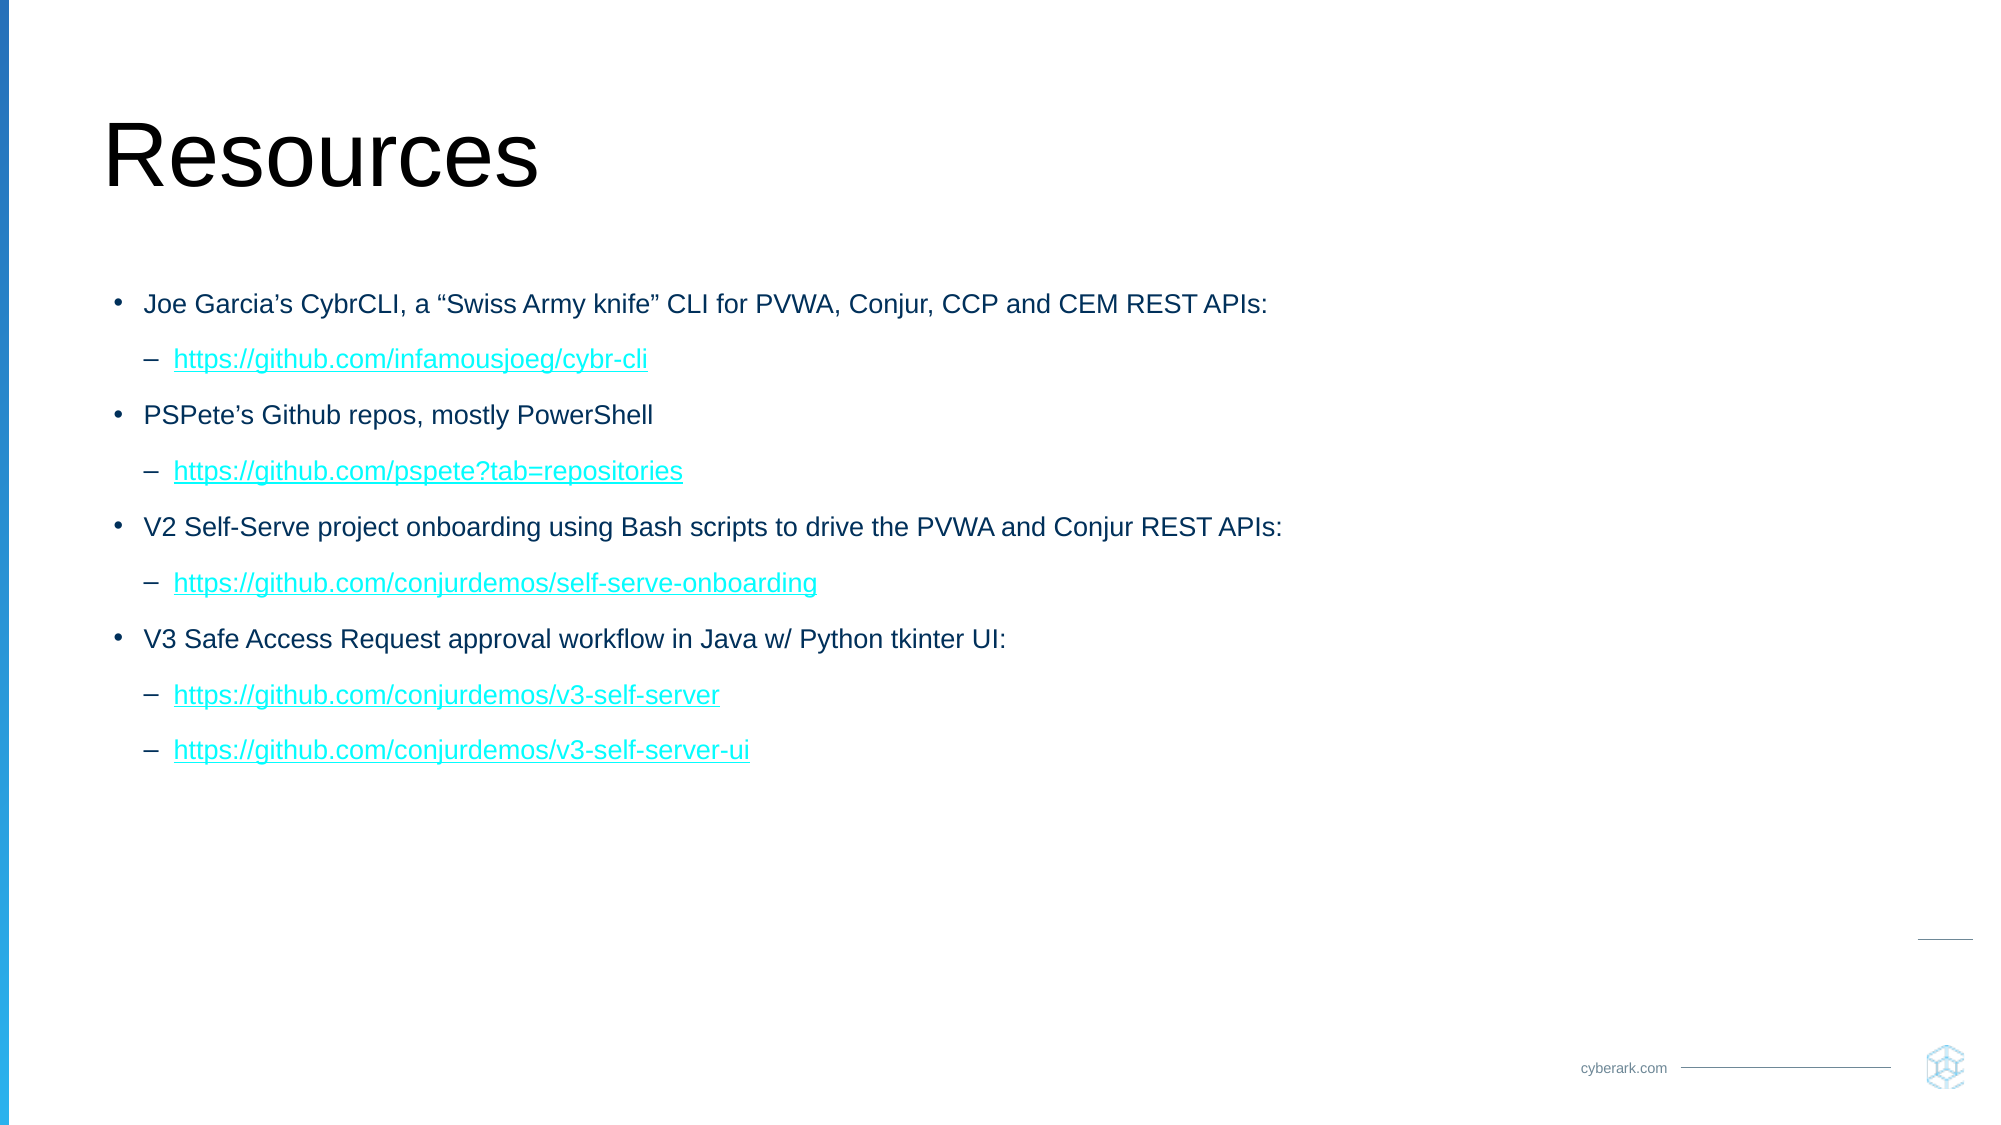

# Resources
Joe Garcia’s CybrCLI, a “Swiss Army knife” CLI for PVWA, Conjur, CCP and CEM REST APIs:
https://github.com/infamousjoeg/cybr-cli
PSPete’s Github repos, mostly PowerShell
https://github.com/pspete?tab=repositories
V2 Self-Serve project onboarding using Bash scripts to drive the PVWA and Conjur REST APIs:
https://github.com/conjurdemos/self-serve-onboarding
V3 Safe Access Request approval workflow in Java w/ Python tkinter UI:
https://github.com/conjurdemos/v3-self-server
https://github.com/conjurdemos/v3-self-server-ui